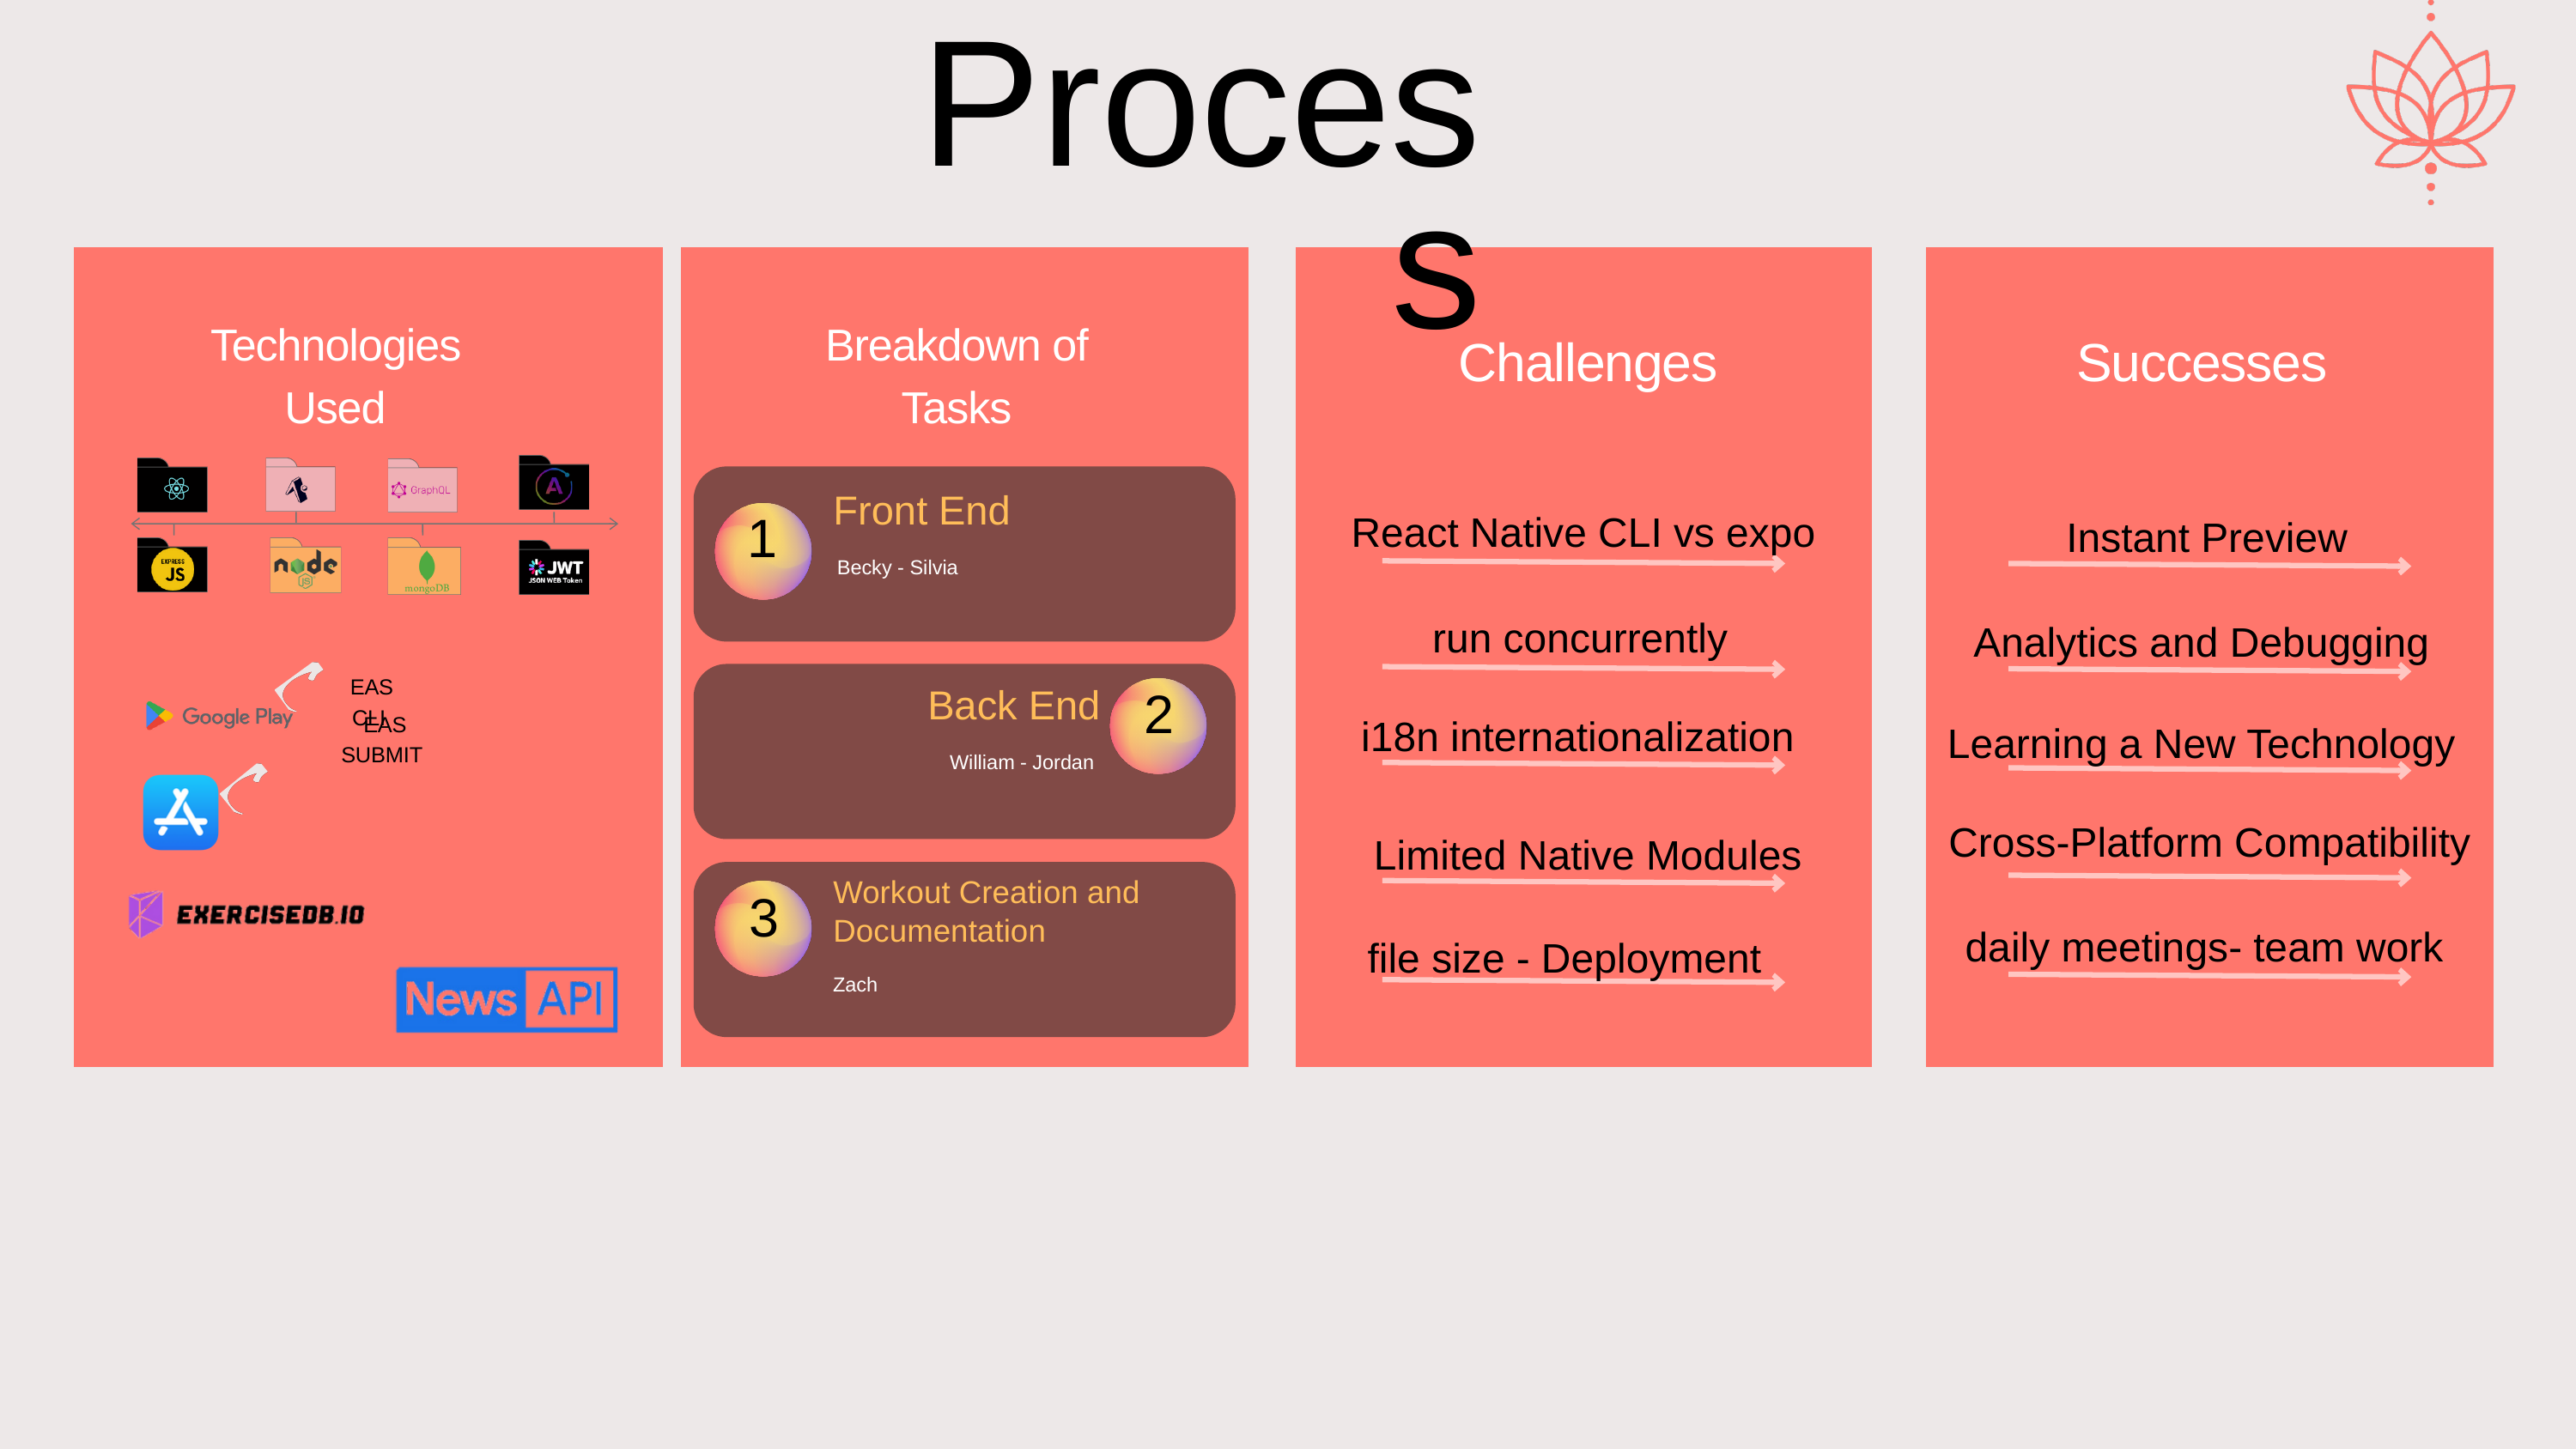

Process

Technologies Used
Breakdown of Tasks
Challenges
Successes

Front End
React Native CLI vs expo

Instant Preview
1

Becky - Silvia

run concurrently
Analytics and Debugging

 EAS CLI

2
Back End
i18n internationalization
 EAS SUBMIT
Learning a New Technology
William - Jordan

Cross-Platform Compatibility
Limited Native Modules

Workout Creation and Documentation

3

daily meetings- team work
file size - Deployment

Zach